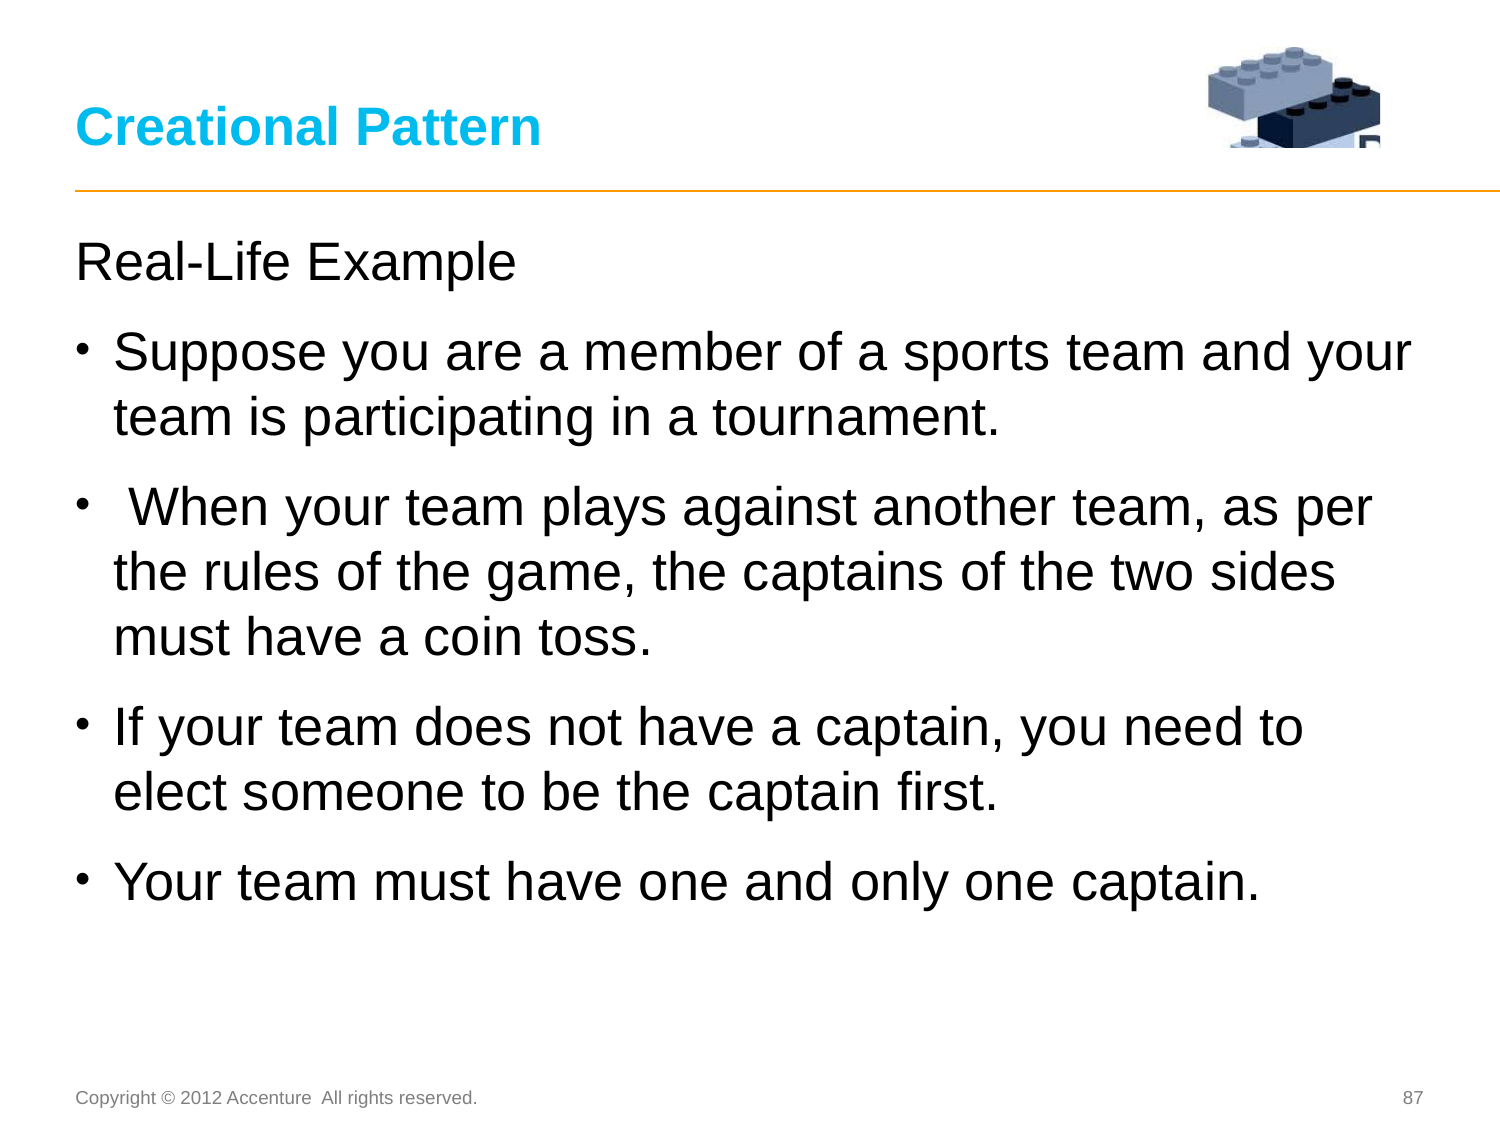

# Creational Pattern
Real-Life Example
Suppose you are a member of a sports team and your team is participating in a tournament.
 When your team plays against another team, as per the rules of the game, the captains of the two sides must have a coin toss.
If your team does not have a captain, you need to elect someone to be the captain first.
Your team must have one and only one captain.